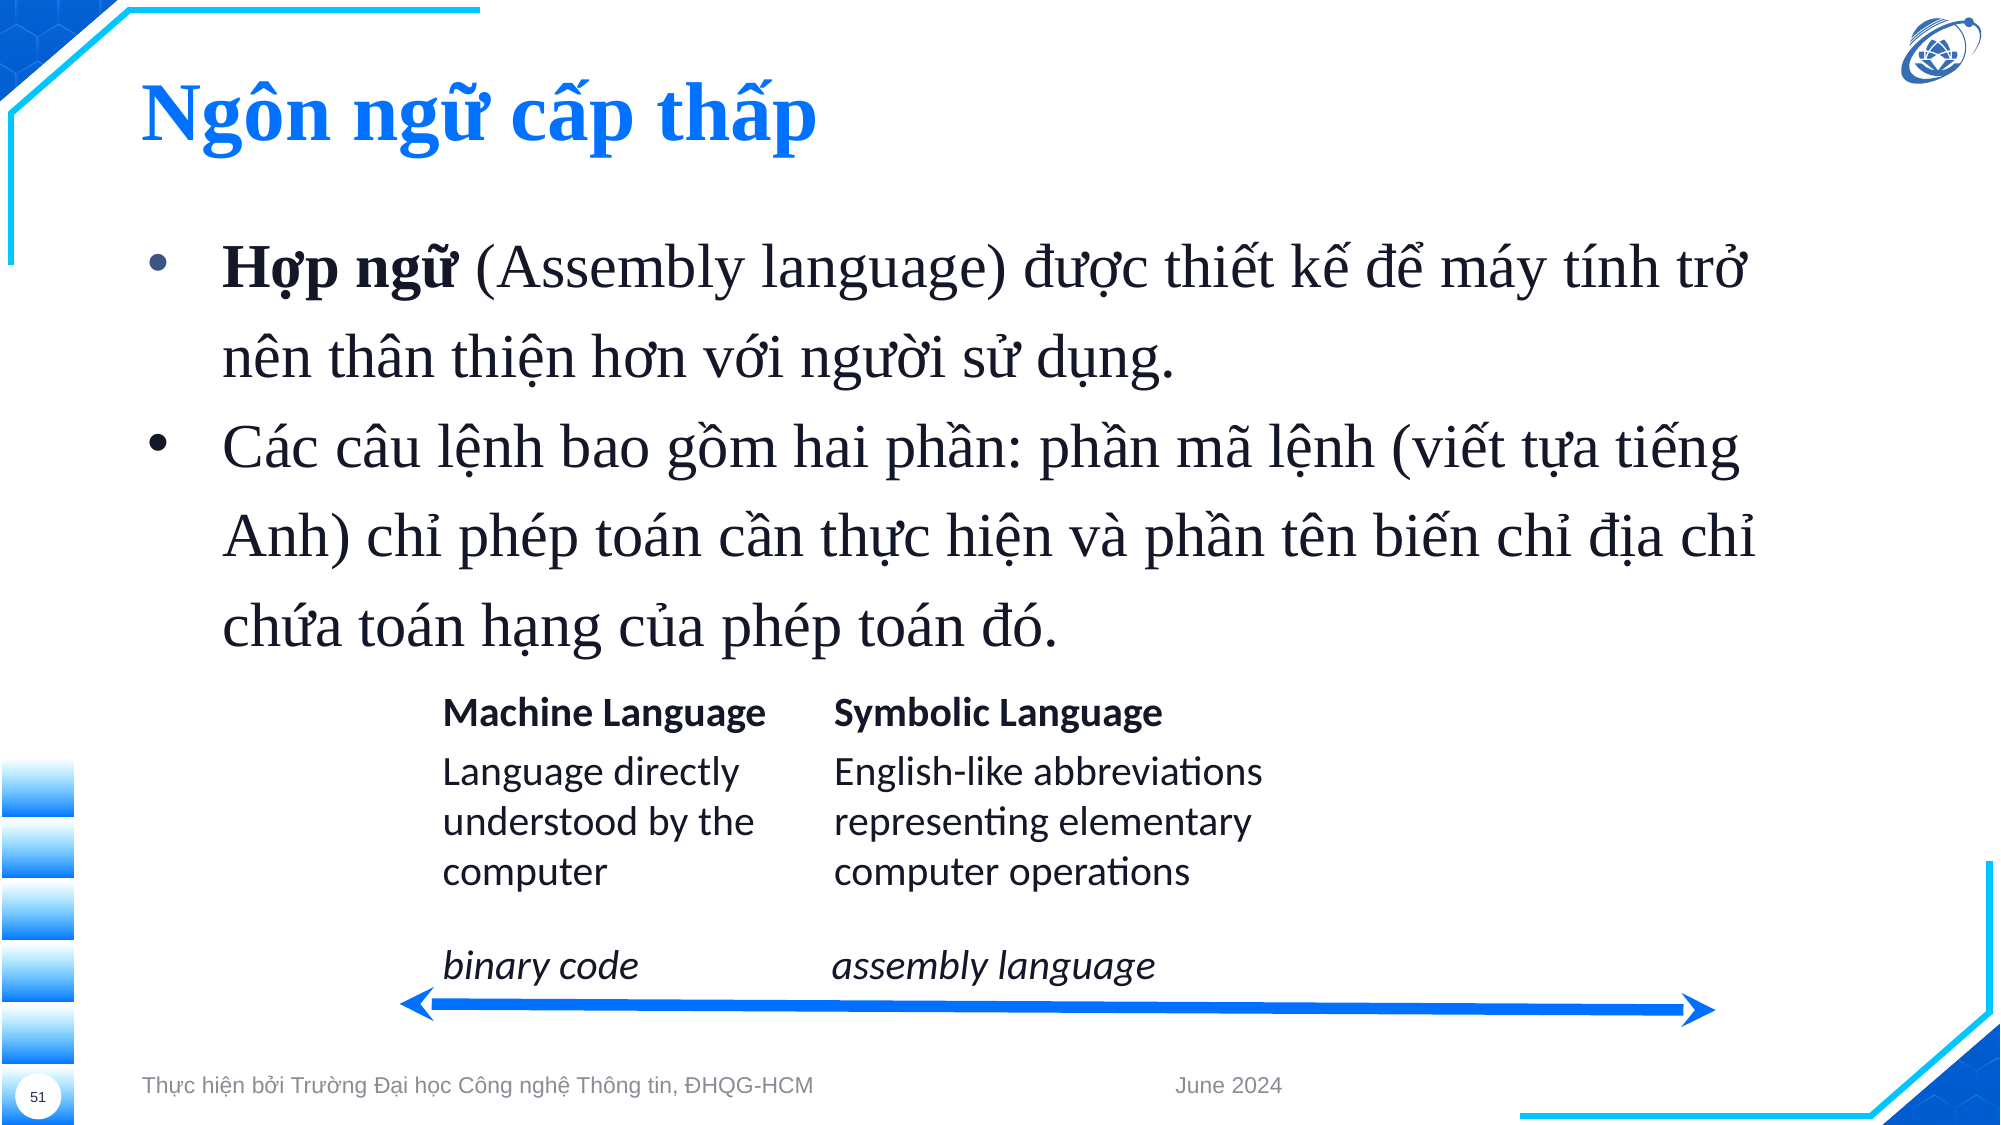

# Ngôn ngữ cấp thấp
Hợp ngữ (Assembly language) được thiết kế để máy tính trở nên thân thiện hơn với người sử dụng.
Các câu lệnh bao gồm hai phần: phần mã lệnh (viết tựa tiếng Anh) chỉ phép toán cần thực hiện và phần tên biến chỉ địa chỉ chứa toán hạng của phép toán đó.
Machine Language
Language directly understood by the computer
Symbolic Language
English-like abbreviations representing elementary computer operations
binary code
assembly language
Thực hiện bởi Trường Đại học Công nghệ Thông tin, ĐHQG-HCM
June 2024
51